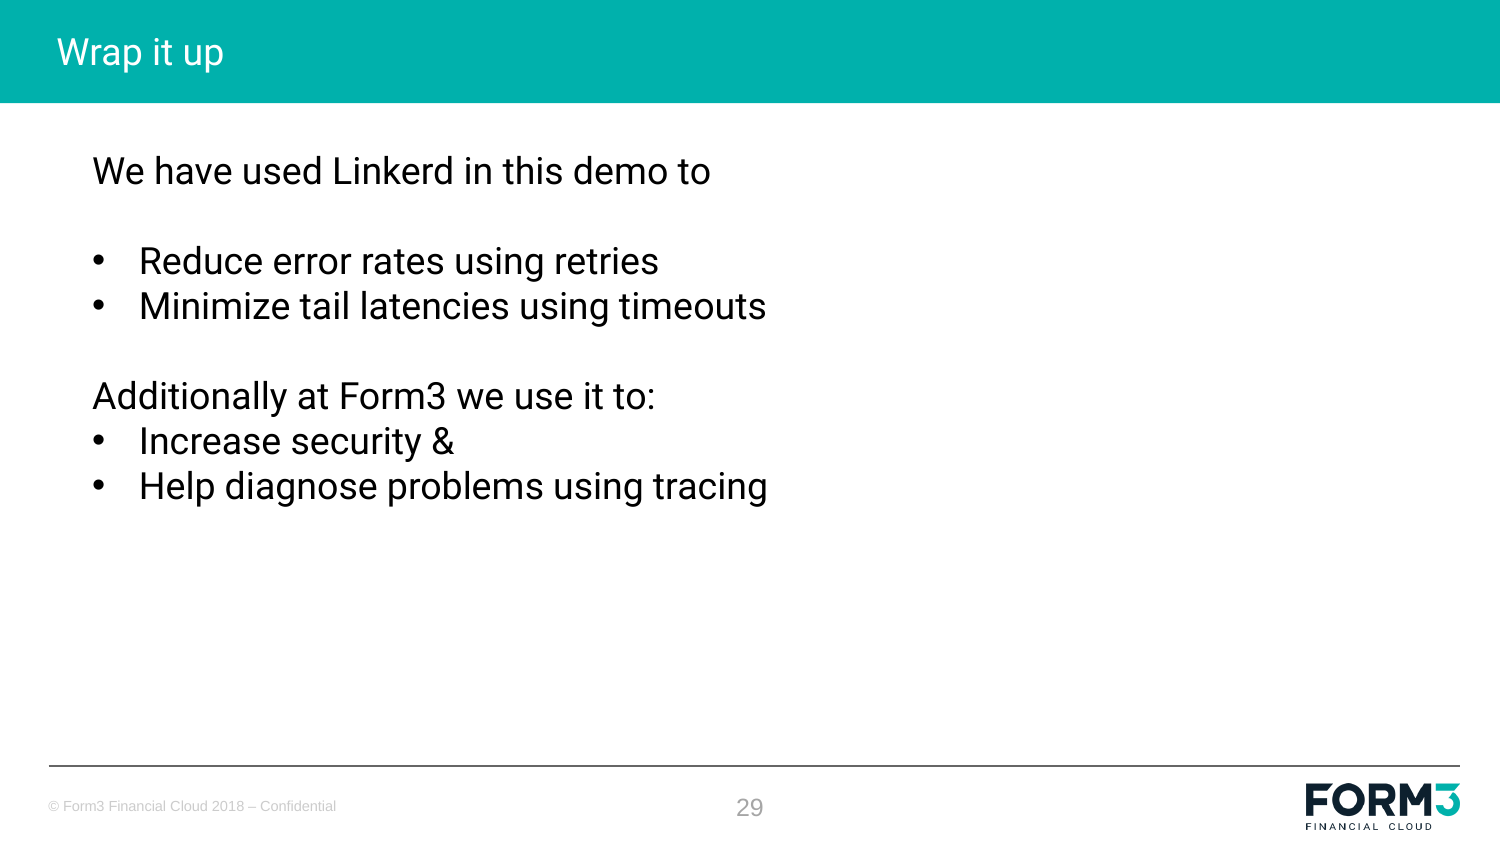

# Wrap it up
We have used Linkerd in this demo to

Reduce error rates using retries
Minimize tail latencies using timeouts

Additionally at Form3 we use it to:
Increase security &
Help diagnose problems using tracing